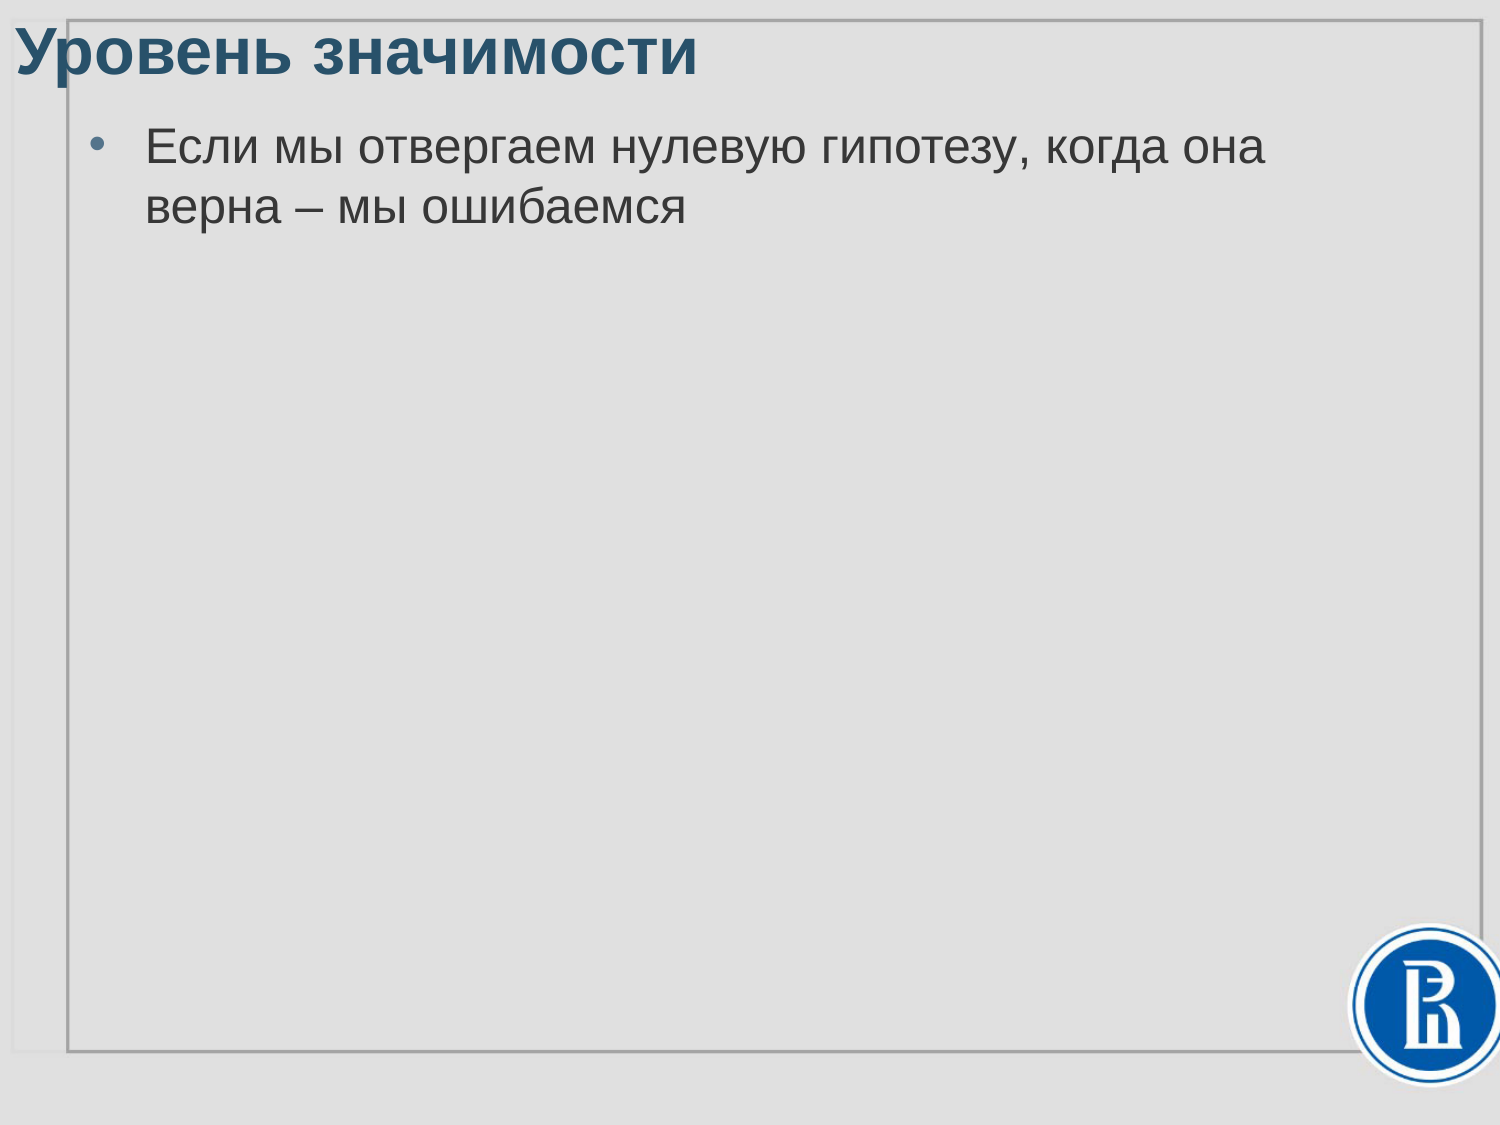

# Уровень значимости
Если мы отвергаем нулевую гипотезу, когда она верна – мы ошибаемся